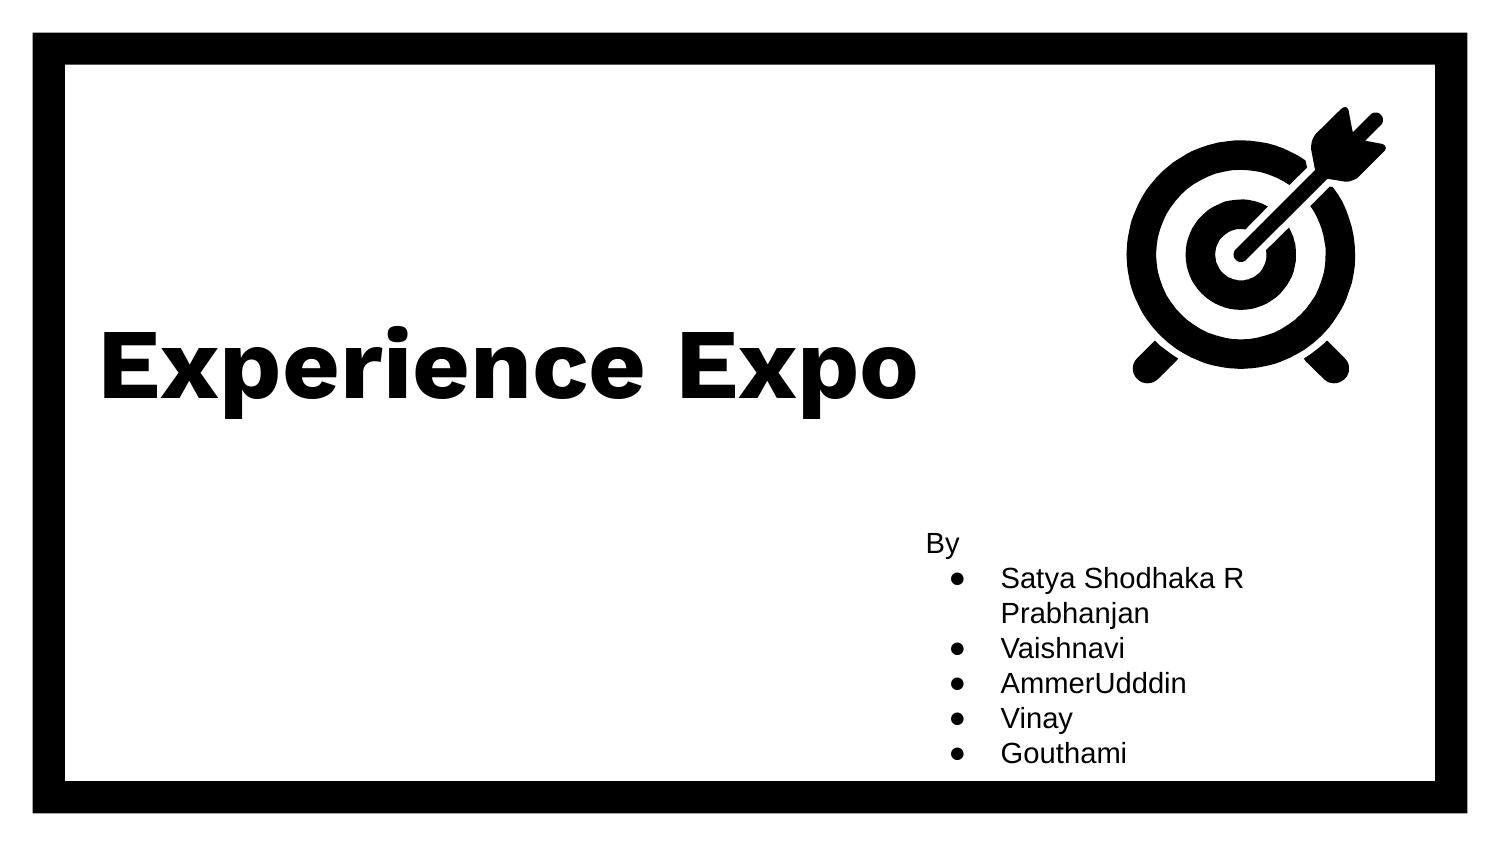

# Experience Expo
By
Satya Shodhaka R Prabhanjan
Vaishnavi
AmmerUdddin
Vinay
Gouthami